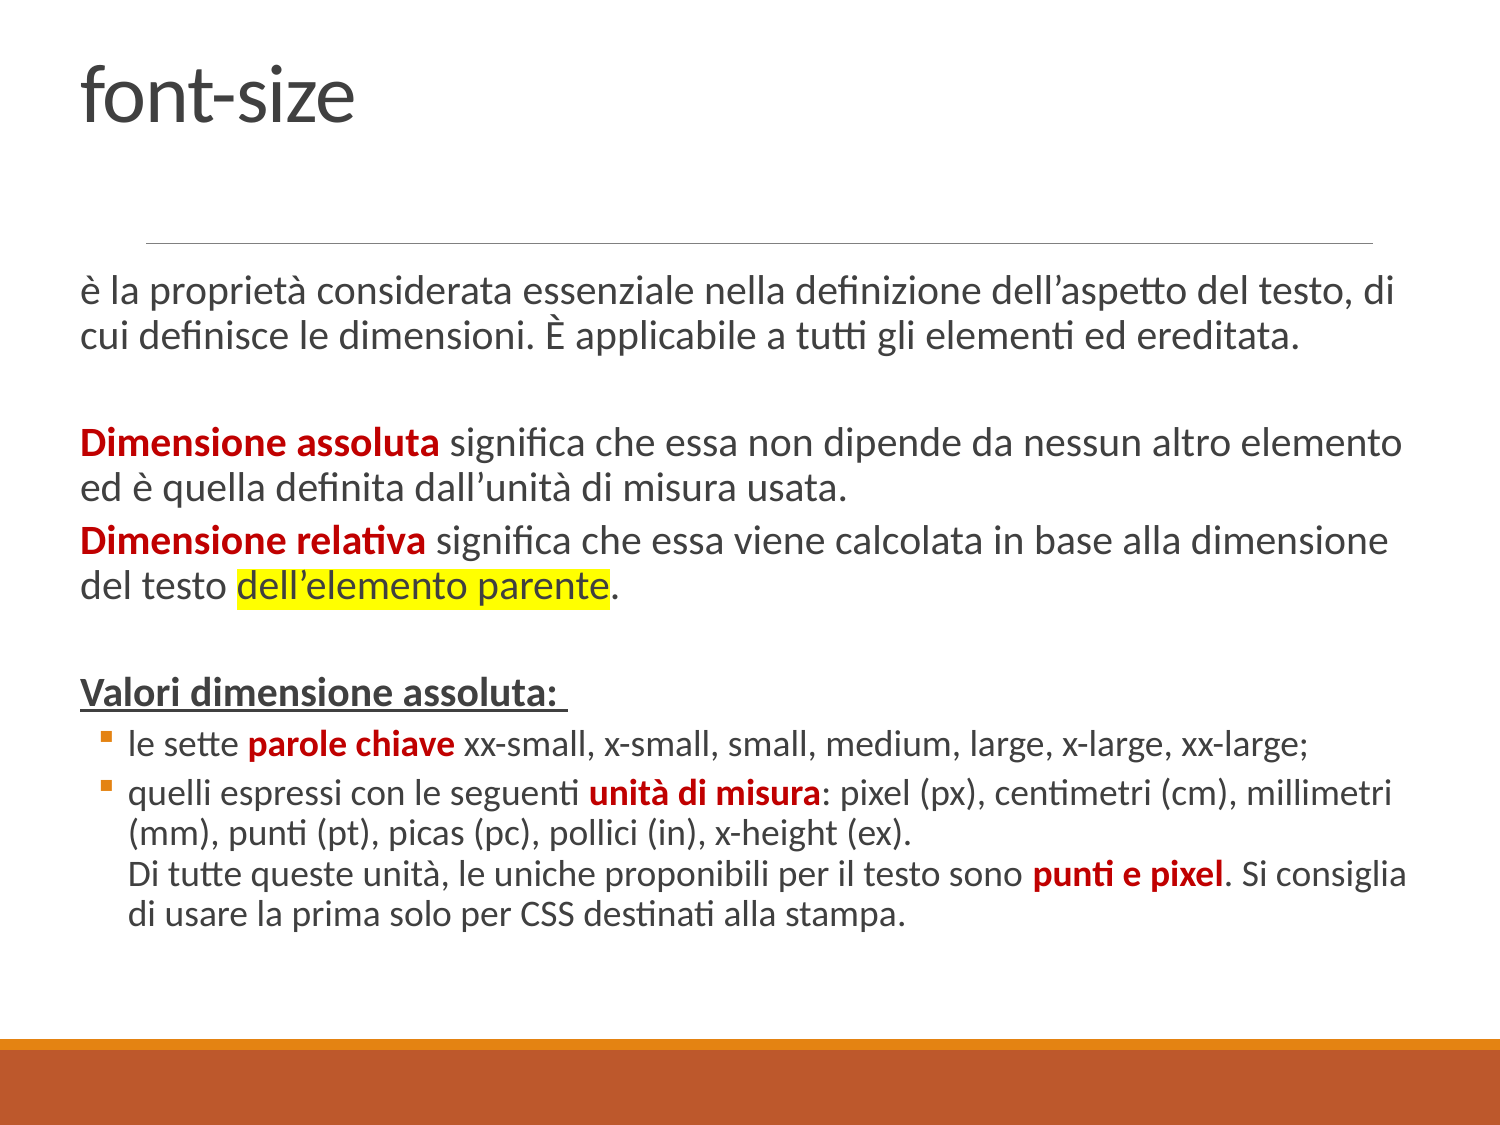

# font-size
è la proprietà considerata essenziale nella definizione dell’aspetto del testo, di cui definisce le dimensioni. È applicabile a tutti gli elementi ed ereditata.

Dimensione assoluta significa che essa non dipende da nessun altro elemento ed è quella definita dall’unità di misura usata.
Dimensione relativa significa che essa viene calcolata in base alla dimensione del testo dell’elemento parente.

Valori dimensione assoluta:
le sette parole chiave xx-small, x-small, small, medium, large, x-large, xx-large;
quelli espressi con le seguenti unità di misura: pixel (px), centimetri (cm), millimetri (mm), punti (pt), picas (pc), pollici (in), x-height (ex).
Di tutte queste unità, le uniche proponibili per il testo sono punti e pixel. Si consiglia di usare la prima solo per CSS destinati alla stampa.